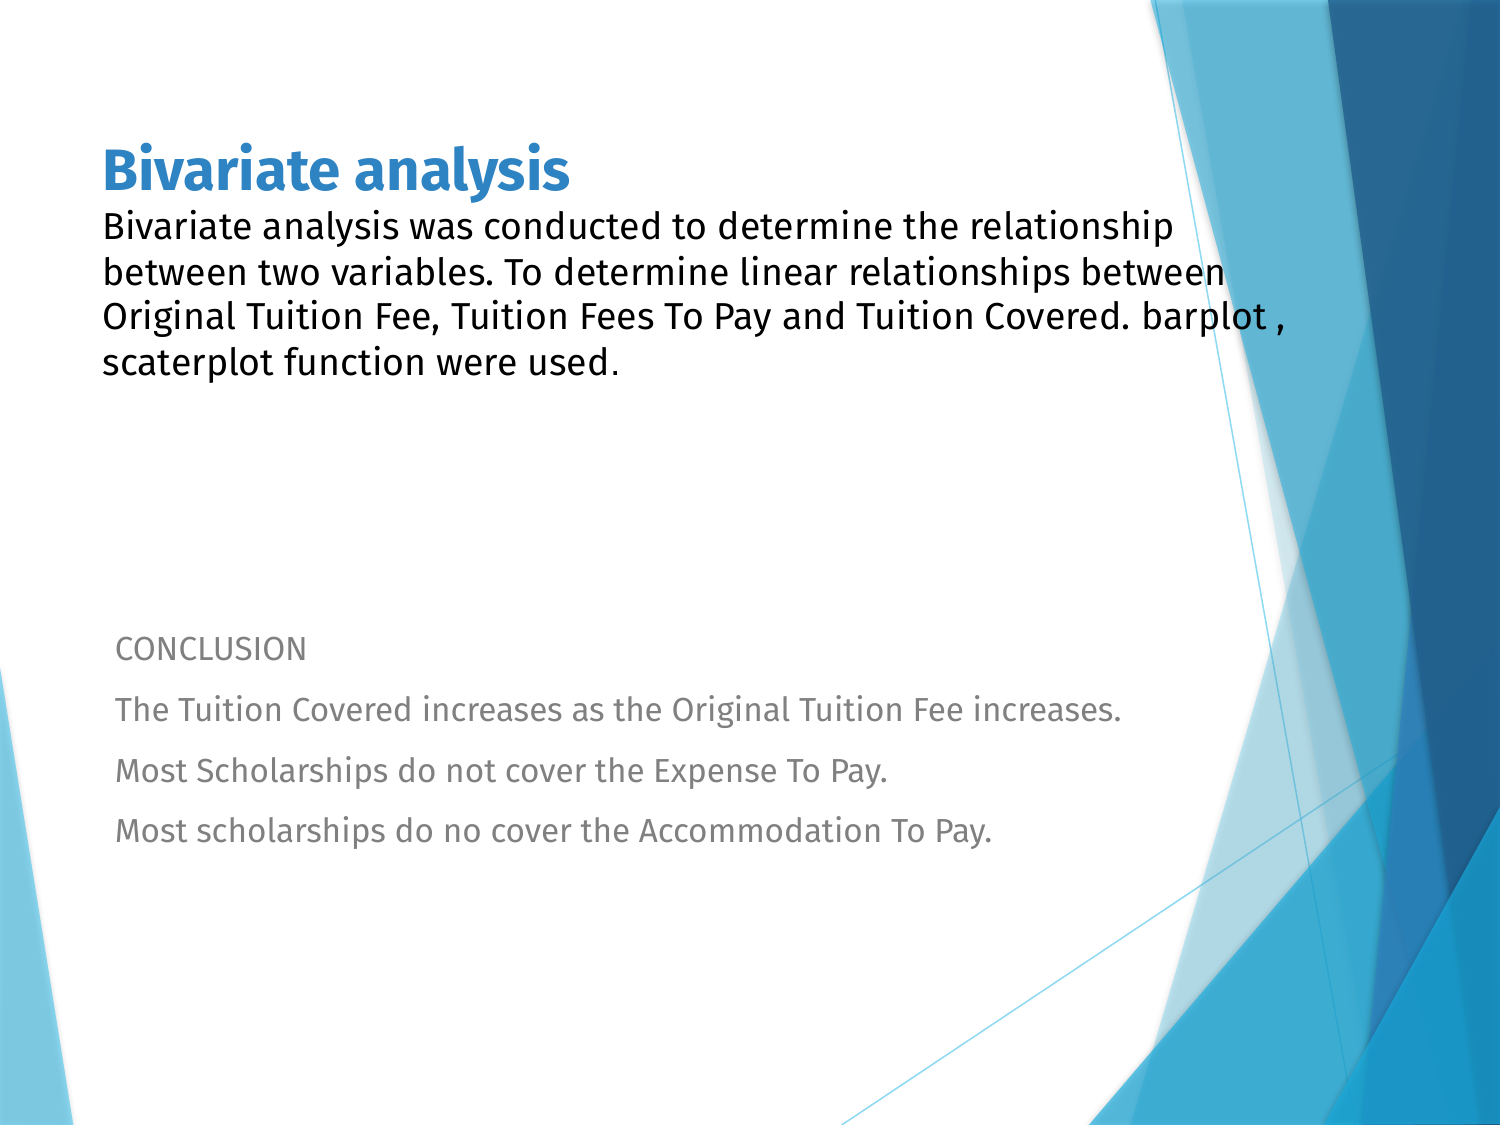

Bivariate analysis
Bivariate analysis was conducted to determine the relationship between two variables. To determine linear relationships between Original Tuition Fee, Tuition Fees To Pay and Tuition Covered. barplot , scaterplot function were used.

CONCLUSION
The Tuition Covered increases as the Original Tuition Fee increases.
Most Scholarships do not cover the Expense To Pay.
Most scholarships do no cover the Accommodation To Pay.